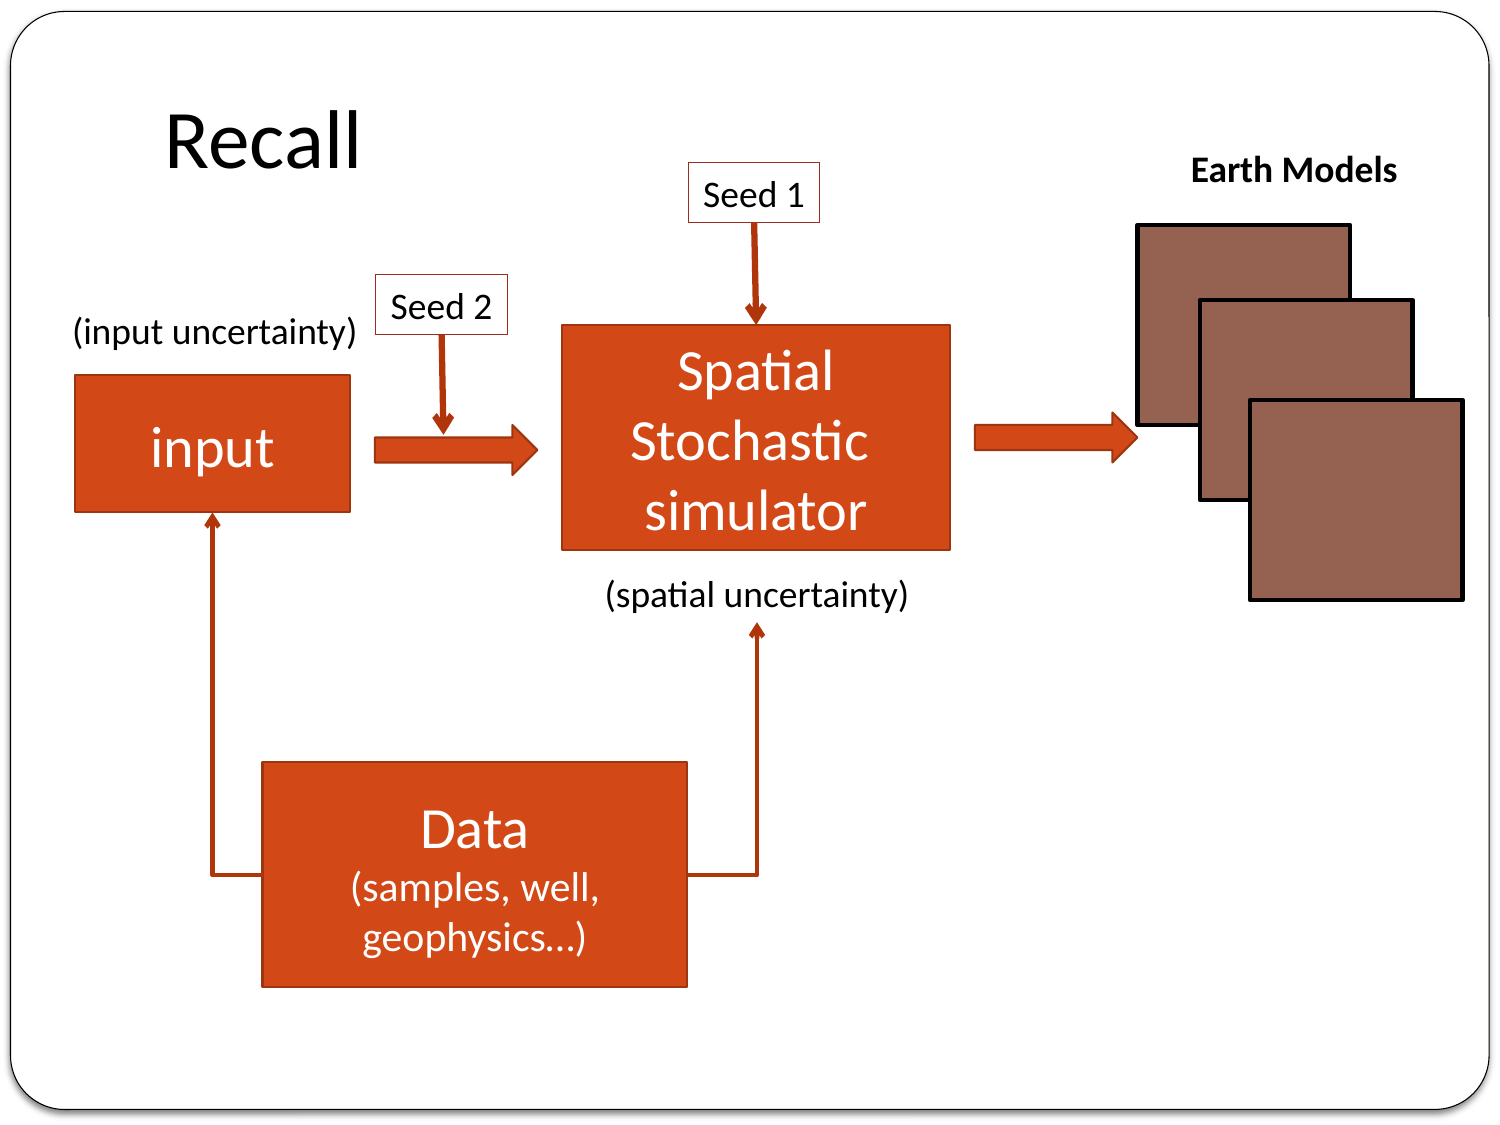

# Recall
Earth Models
Seed 1

Seed 2
(input uncertainty)

Spatial
Stochastic
simulator
input

Data
(samples, well, geophysics…)
(spatial uncertainty)